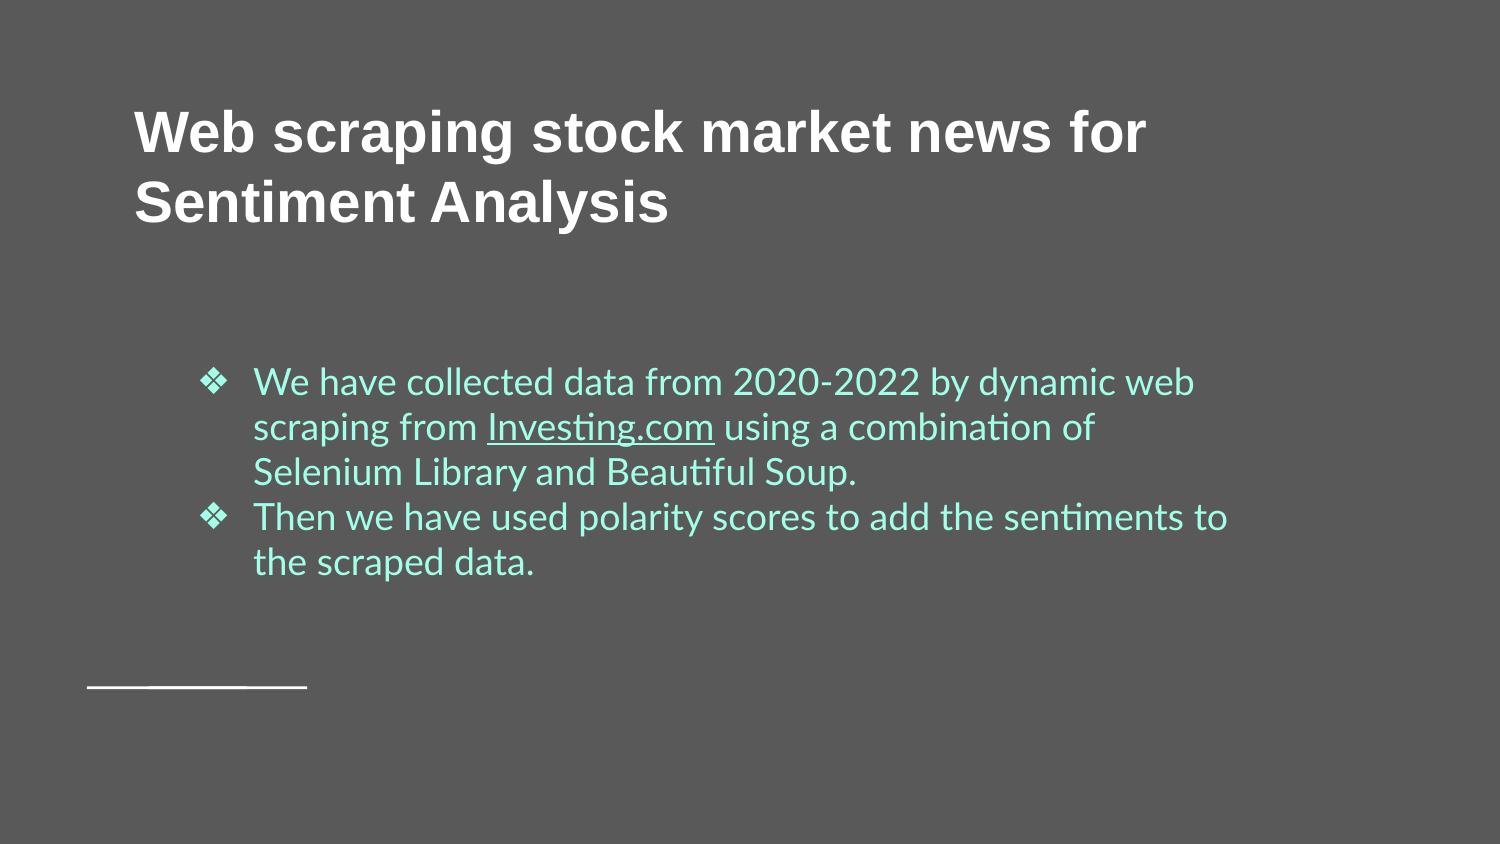

# Web scraping stock market news for Sentiment Analysis

We have collected data from 2020-2022 by dynamic web scraping from Investing.com using a combination of Selenium Library and Beautiful Soup.
Then we have used polarity scores to add the sentiments to the scraped data.